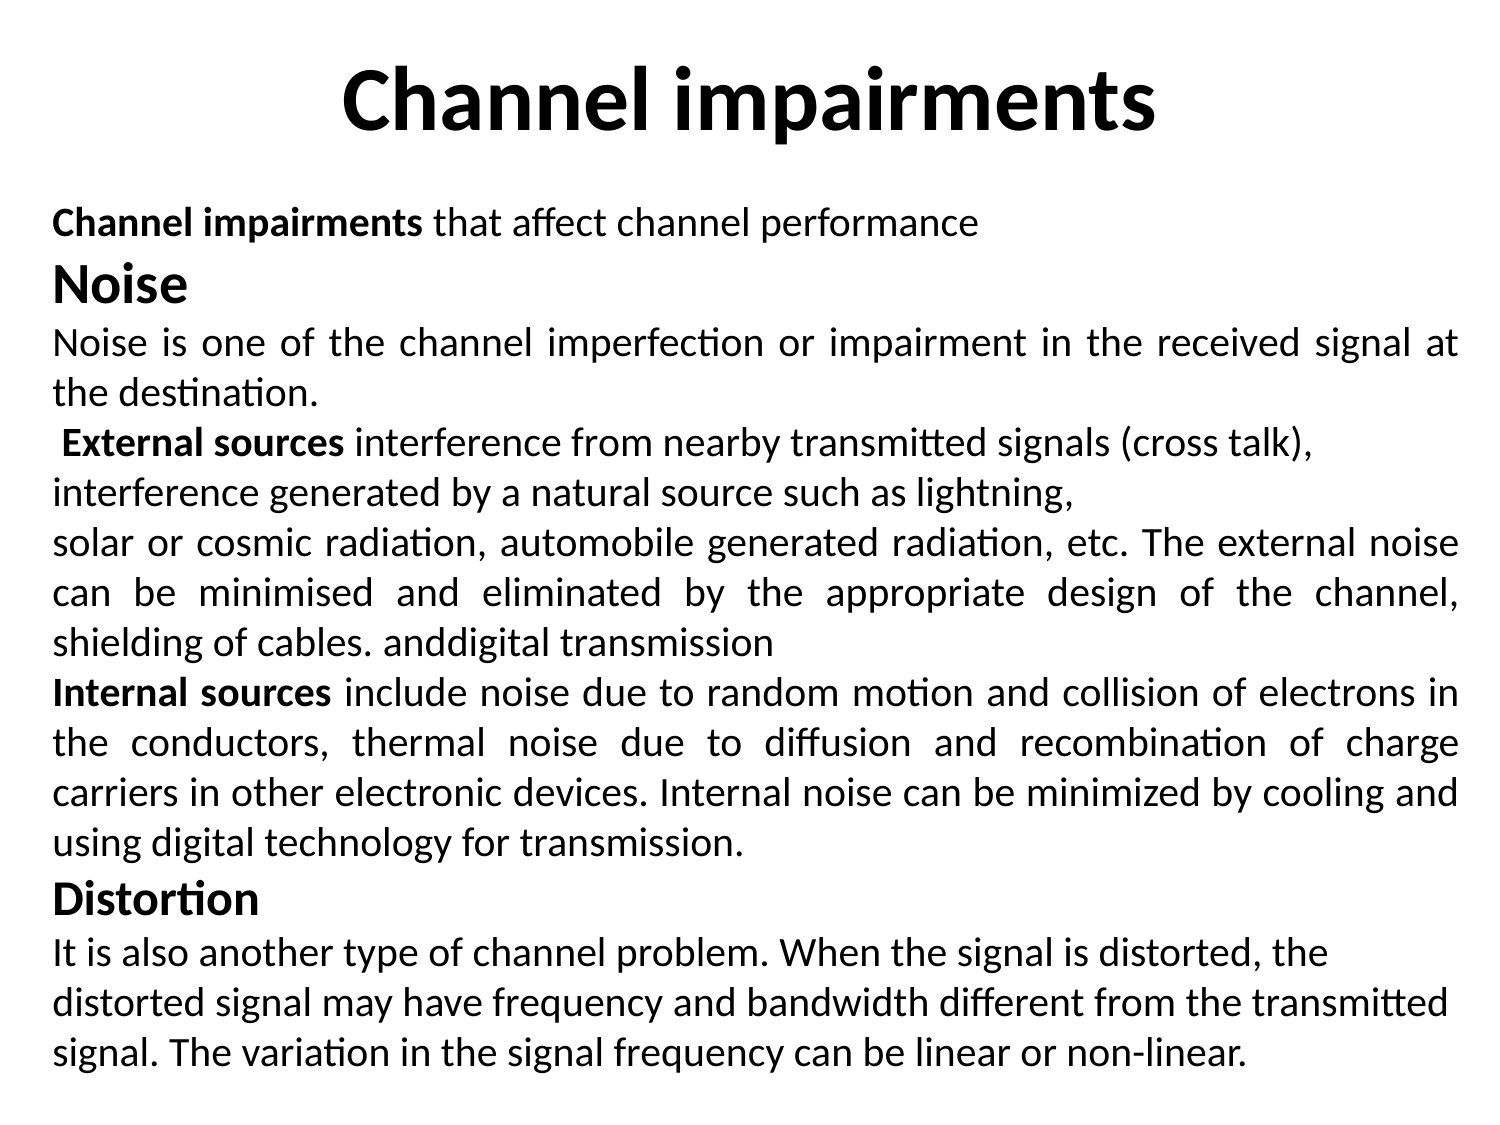

# Channel impairments
Channel impairments that affect channel performance
Noise
Noise is one of the channel imperfection or impairment in the received signal at the destination.
 External sources interference from nearby transmitted signals (cross talk),
interference generated by a natural source such as lightning,
solar or cosmic radiation, automobile generated radiation, etc. The external noise can be minimised and eliminated by the appropriate design of the channel, shielding of cables. anddigital transmission
Internal sources include noise due to random motion and collision of electrons in the conductors, thermal noise due to diffusion and recombination of charge carriers in other electronic devices. Internal noise can be minimized by cooling and using digital technology for transmission.
Distortion
It is also another type of channel problem. When the signal is distorted, the distorted signal may have frequency and bandwidth different from the transmitted signal. The variation in the signal frequency can be linear or non-linear.